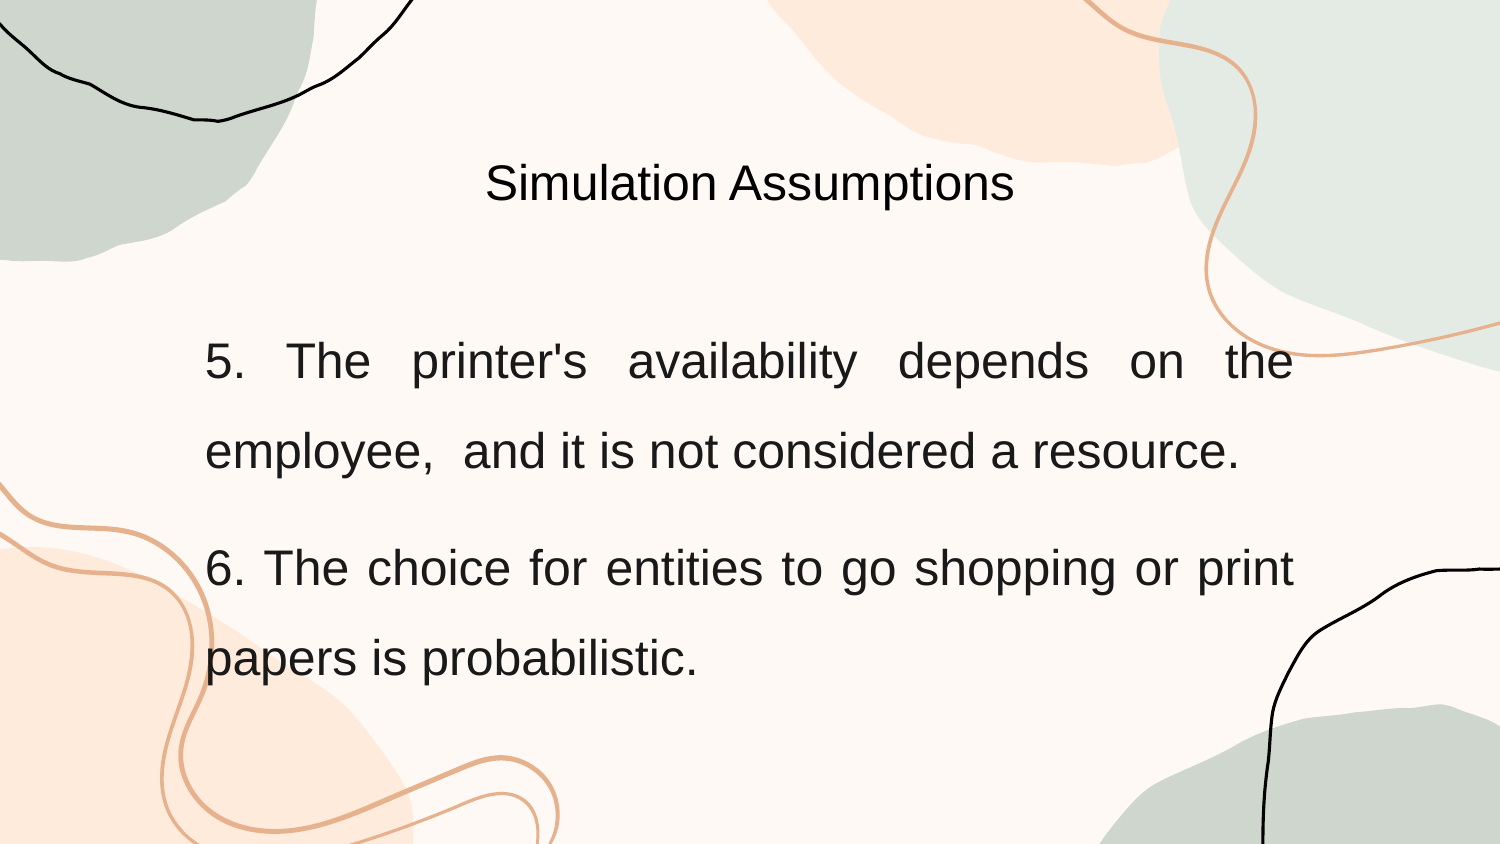

Simulation Assumptions
5. The printer's availability depends on the employee,  and it is not considered a resource.

6. The choice for entities to go shopping or print papers is probabilistic.